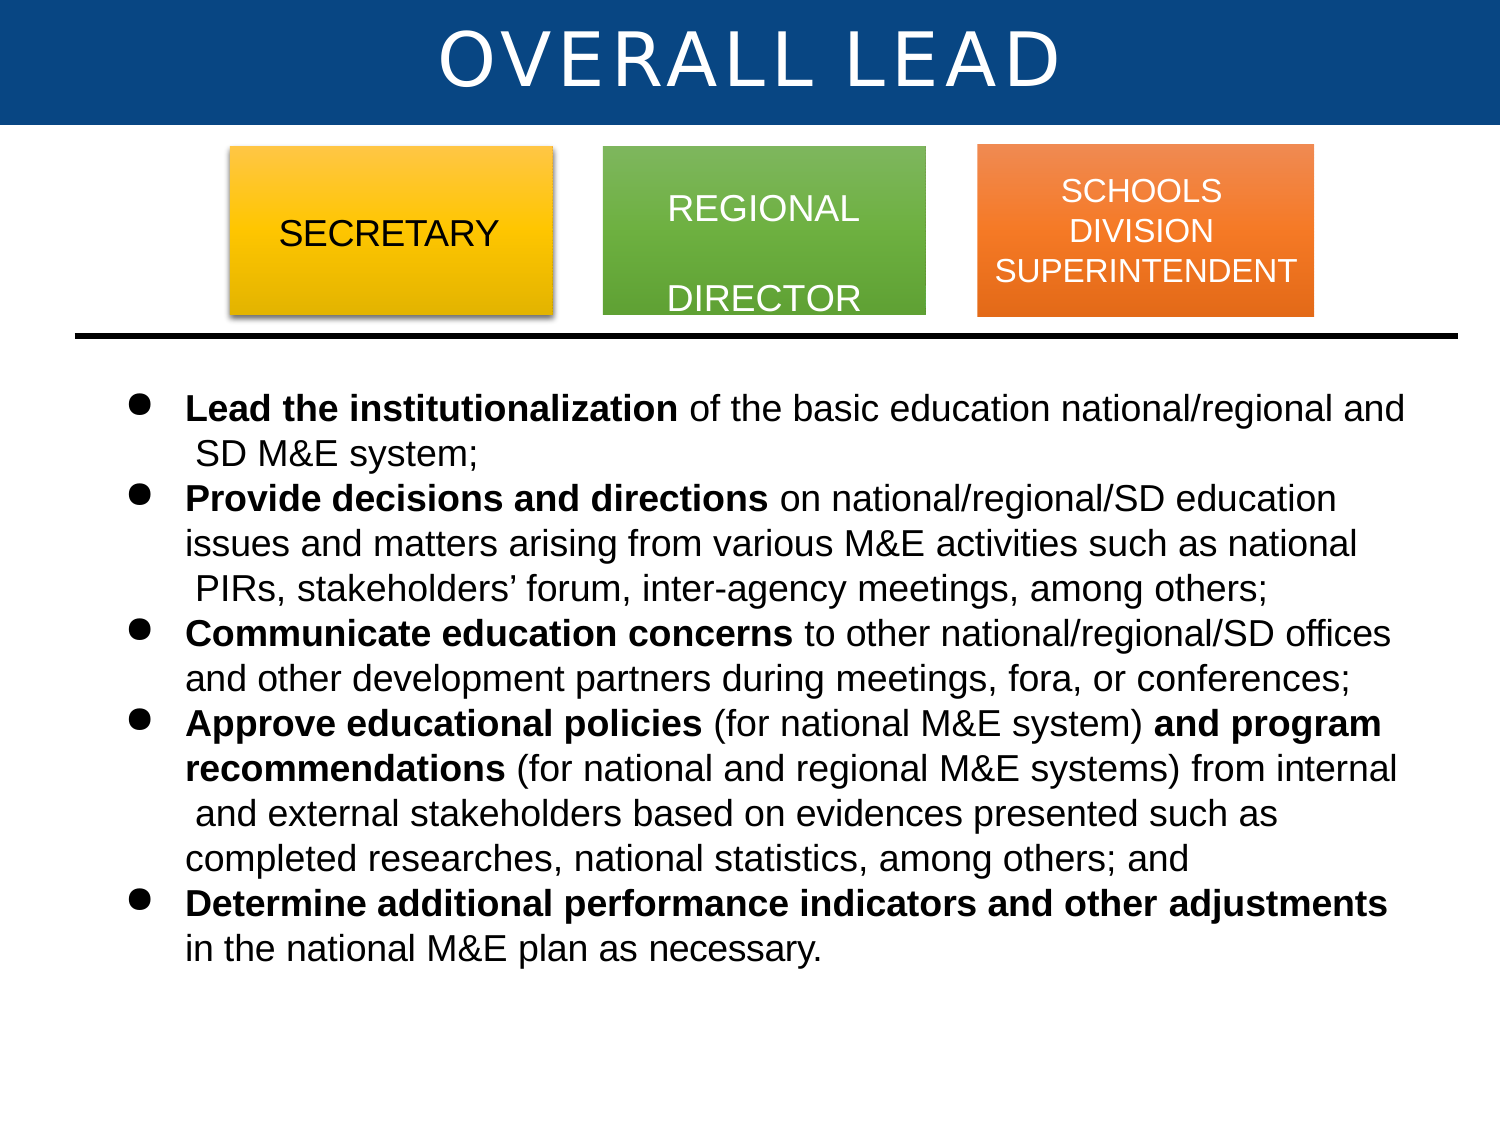

# OVERALL LEAD

SECRETARY

SCHOOLS  DIVISION  SUPERINTENDENT
REGIONAL  DIRECTOR

Lead the institutionalization of the basic education national/regional and  SD M&E system;
Provide decisions and directions on national/regional/SD education  issues and matters arising from various M&E activities such as national  PIRs, stakeholders’ forum, inter-agency meetings, among others;
Communicate education concerns to other national/regional/SD offices  and other development partners during meetings, fora, or conferences;
Approve educational policies (for national M&E system) and program  recommendations (for national and regional M&E systems) from internal  and external stakeholders based on evidences presented such as  completed researches, national statistics, among others; and
Determine additional performance indicators and other adjustments
in the national M&E plan as necessary.